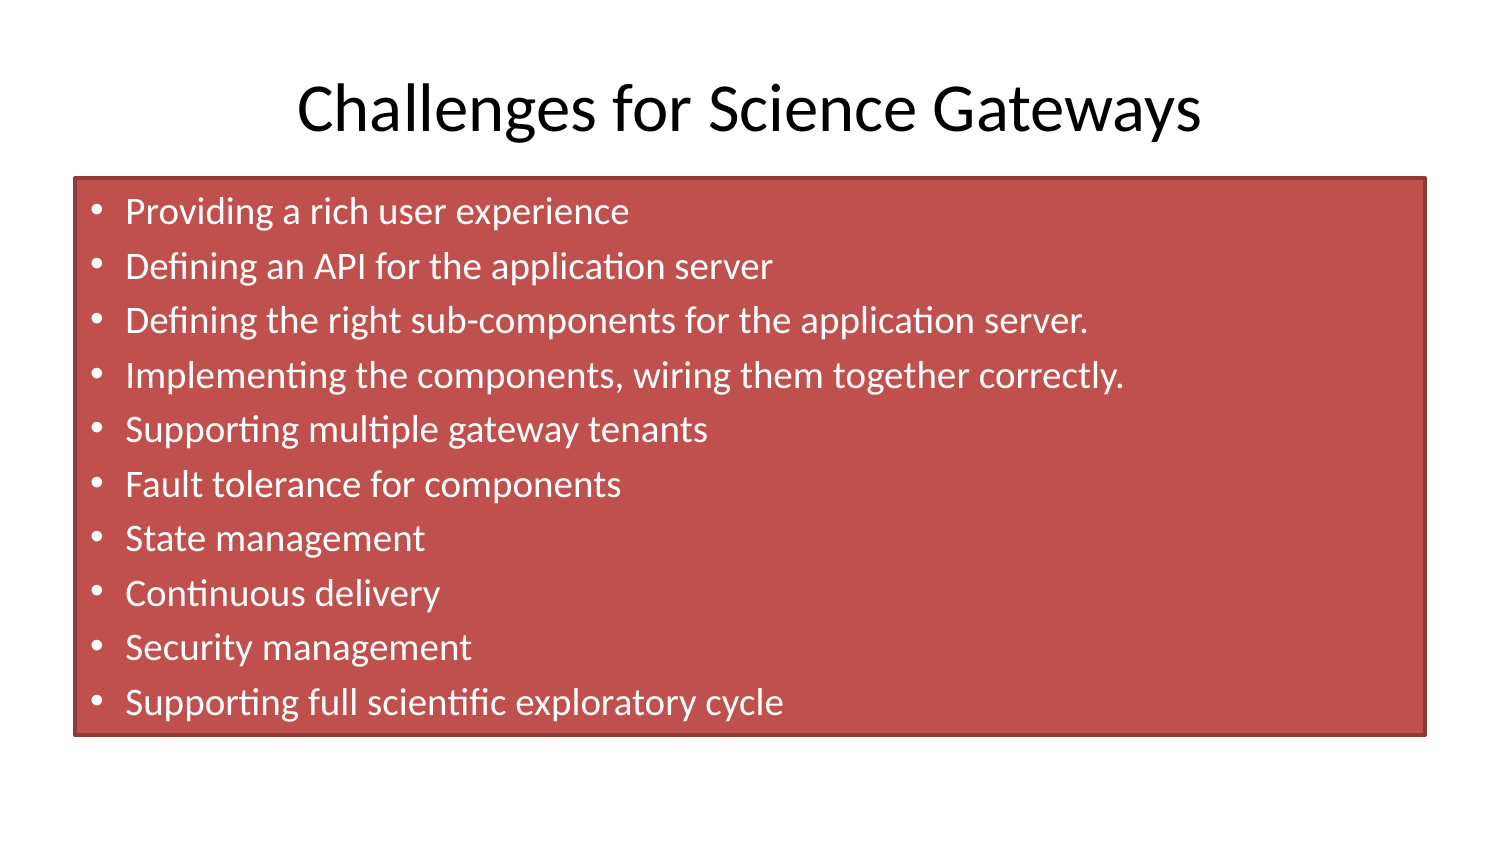

# Challenges for Science Gateways
Providing a rich user experience
Defining an API for the application server
Defining the right sub-components for the application server.
Implementing the components, wiring them together correctly.
Supporting multiple gateway tenants
Fault tolerance for components
State management
Continuous delivery
Security management
Supporting full scientific exploratory cycle